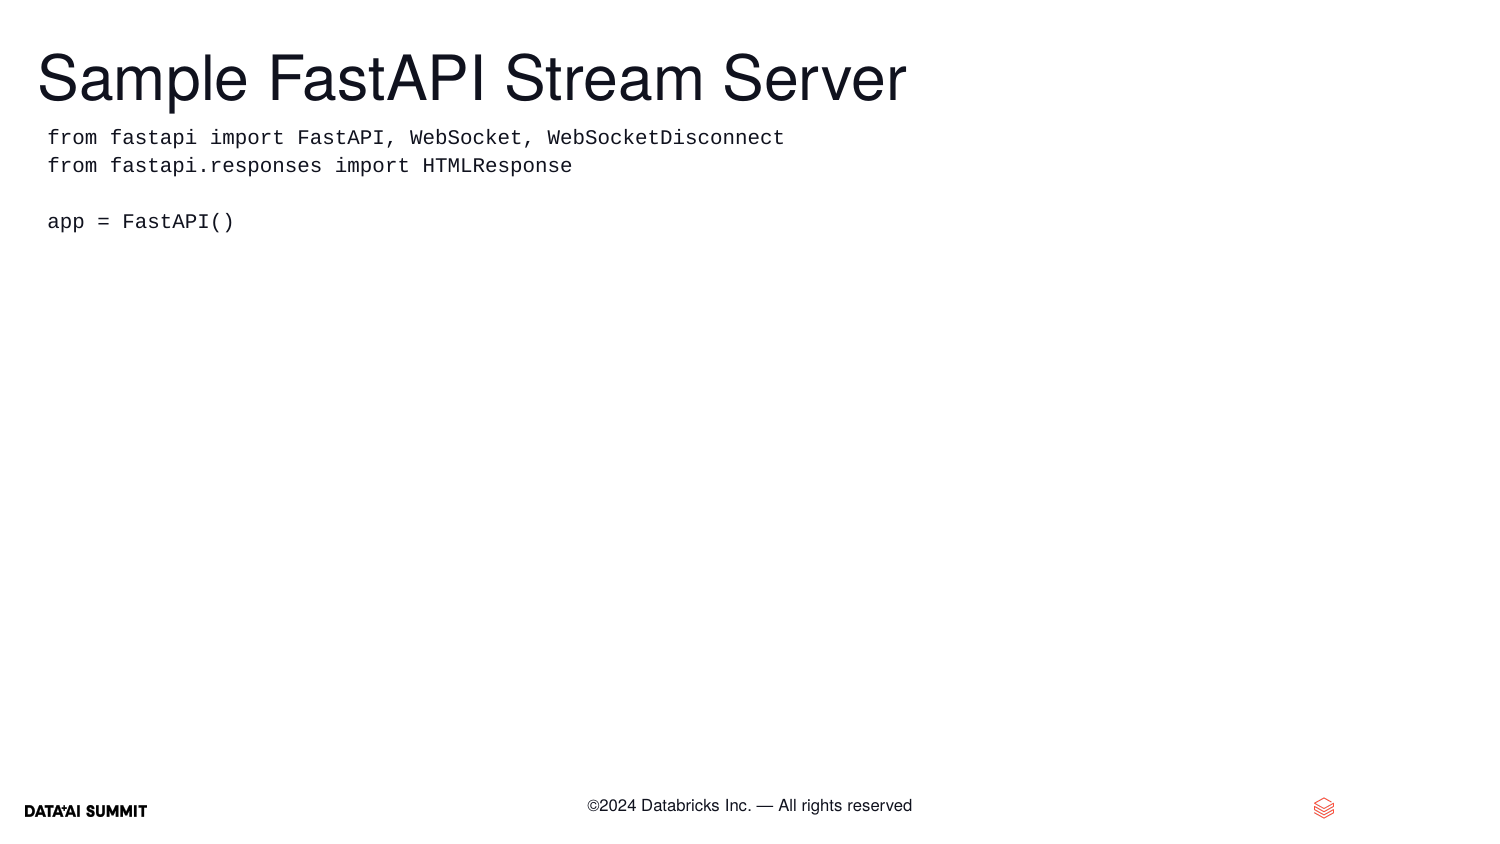

# Sample FastAPI Stream Server
from fastapi import FastAPI, WebSocket, WebSocketDisconnect
from fastapi.responses import HTMLResponse

app = FastAPI()
15